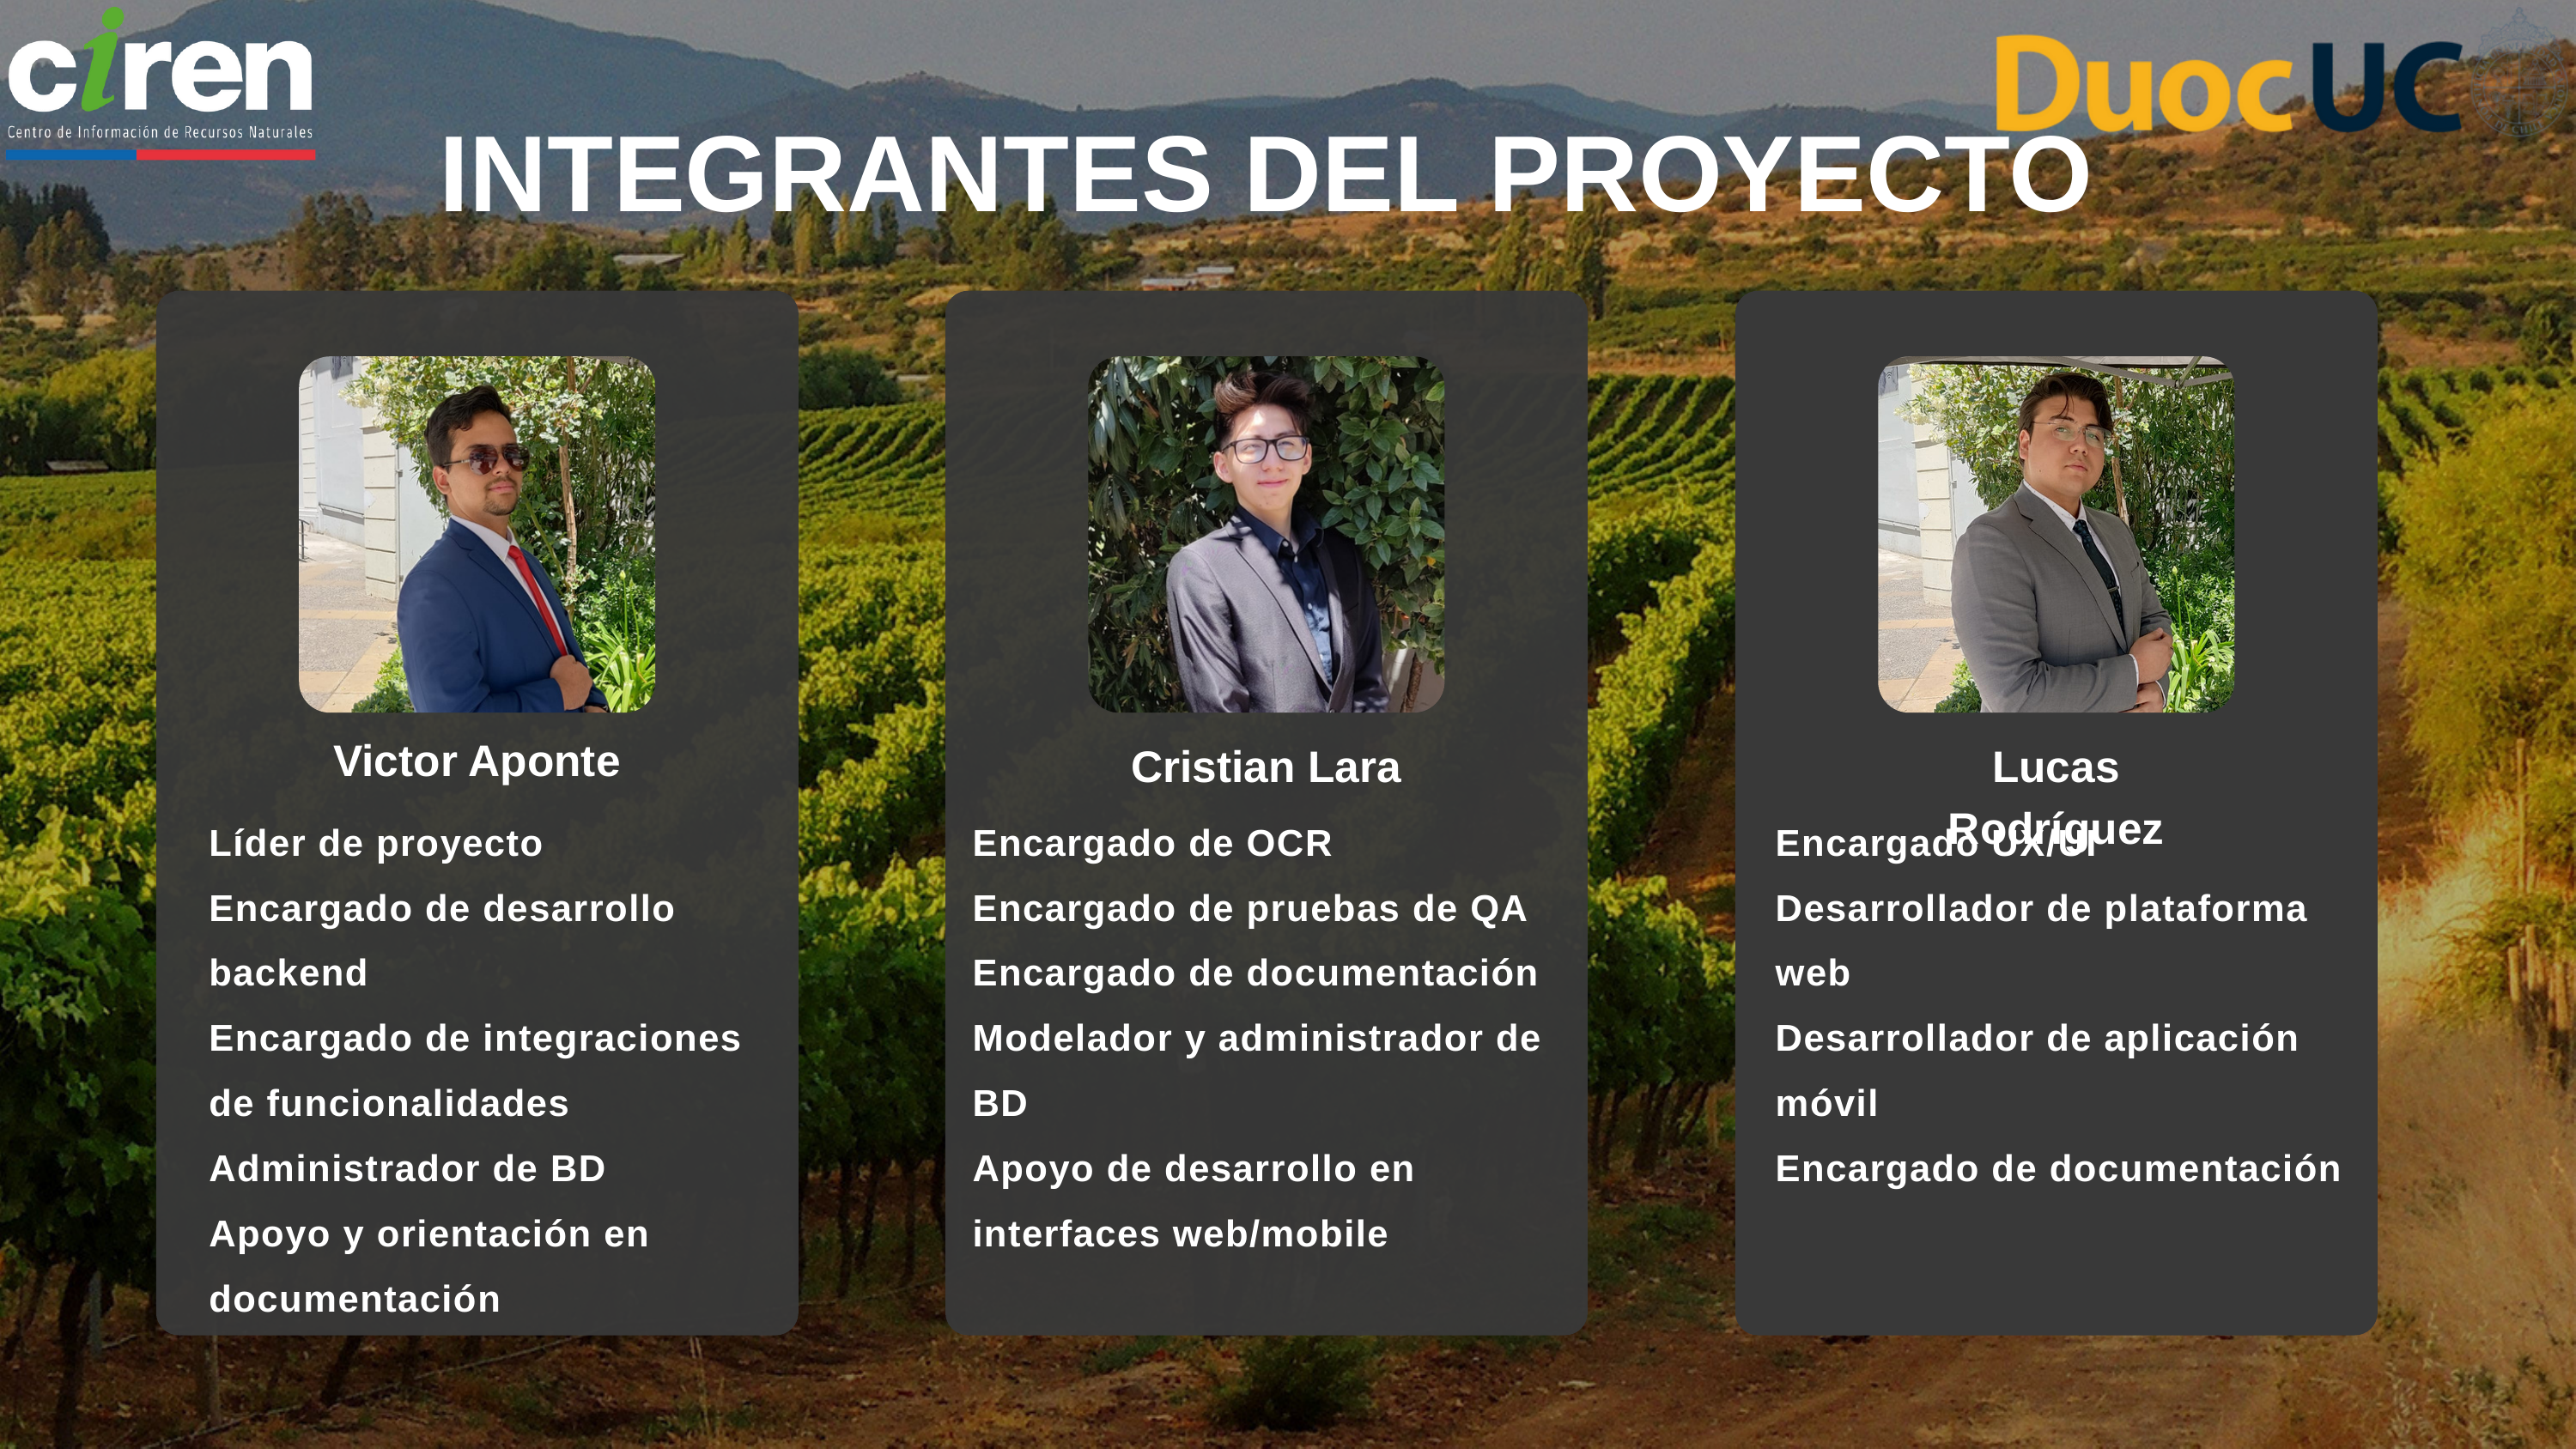

INTEGRANTES DEL PROYECTO

Victor Aponte
Cristian Lara
Lucas Rodríguez
Líder de proyecto
Encargado de desarrollo backend
Encargado de integraciones de funcionalidades
Administrador de BD
Apoyo y orientación en documentación
Encargado de OCR
Encargado de pruebas de QA
Encargado de documentación
Modelador y administrador de BD
Apoyo de desarrollo en interfaces web/mobile
Encargado UX/UI
Desarrollador de plataforma web
Desarrollador de aplicación móvil
Encargado de documentación